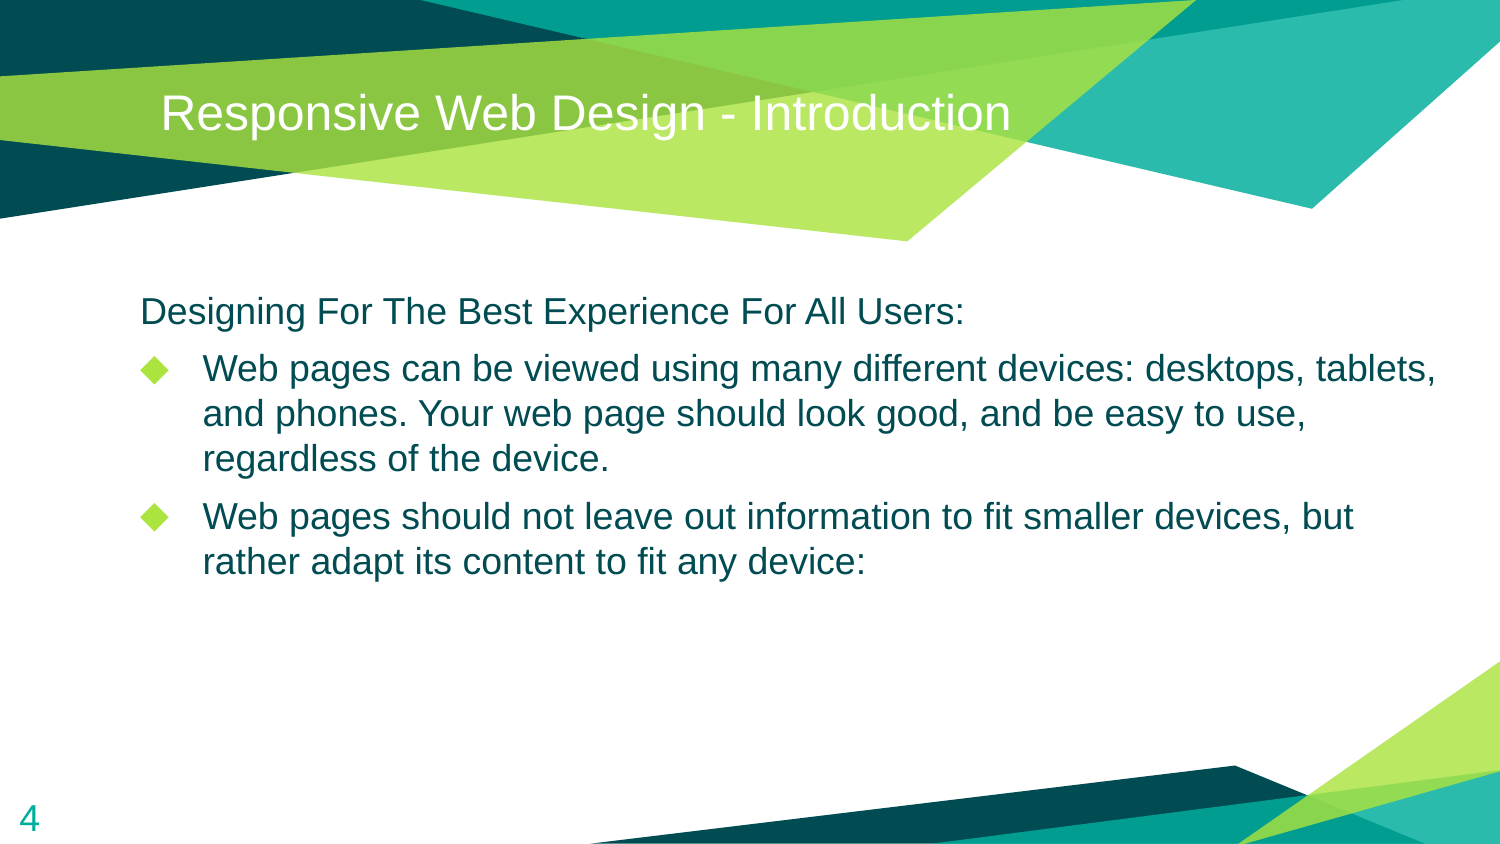

# Responsive Web Design - Introduction
Designing For The Best Experience For All Users:
Web pages can be viewed using many different devices: desktops, tablets, and phones. Your web page should look good, and be easy to use, regardless of the device.
Web pages should not leave out information to fit smaller devices, but rather adapt its content to fit any device:

4